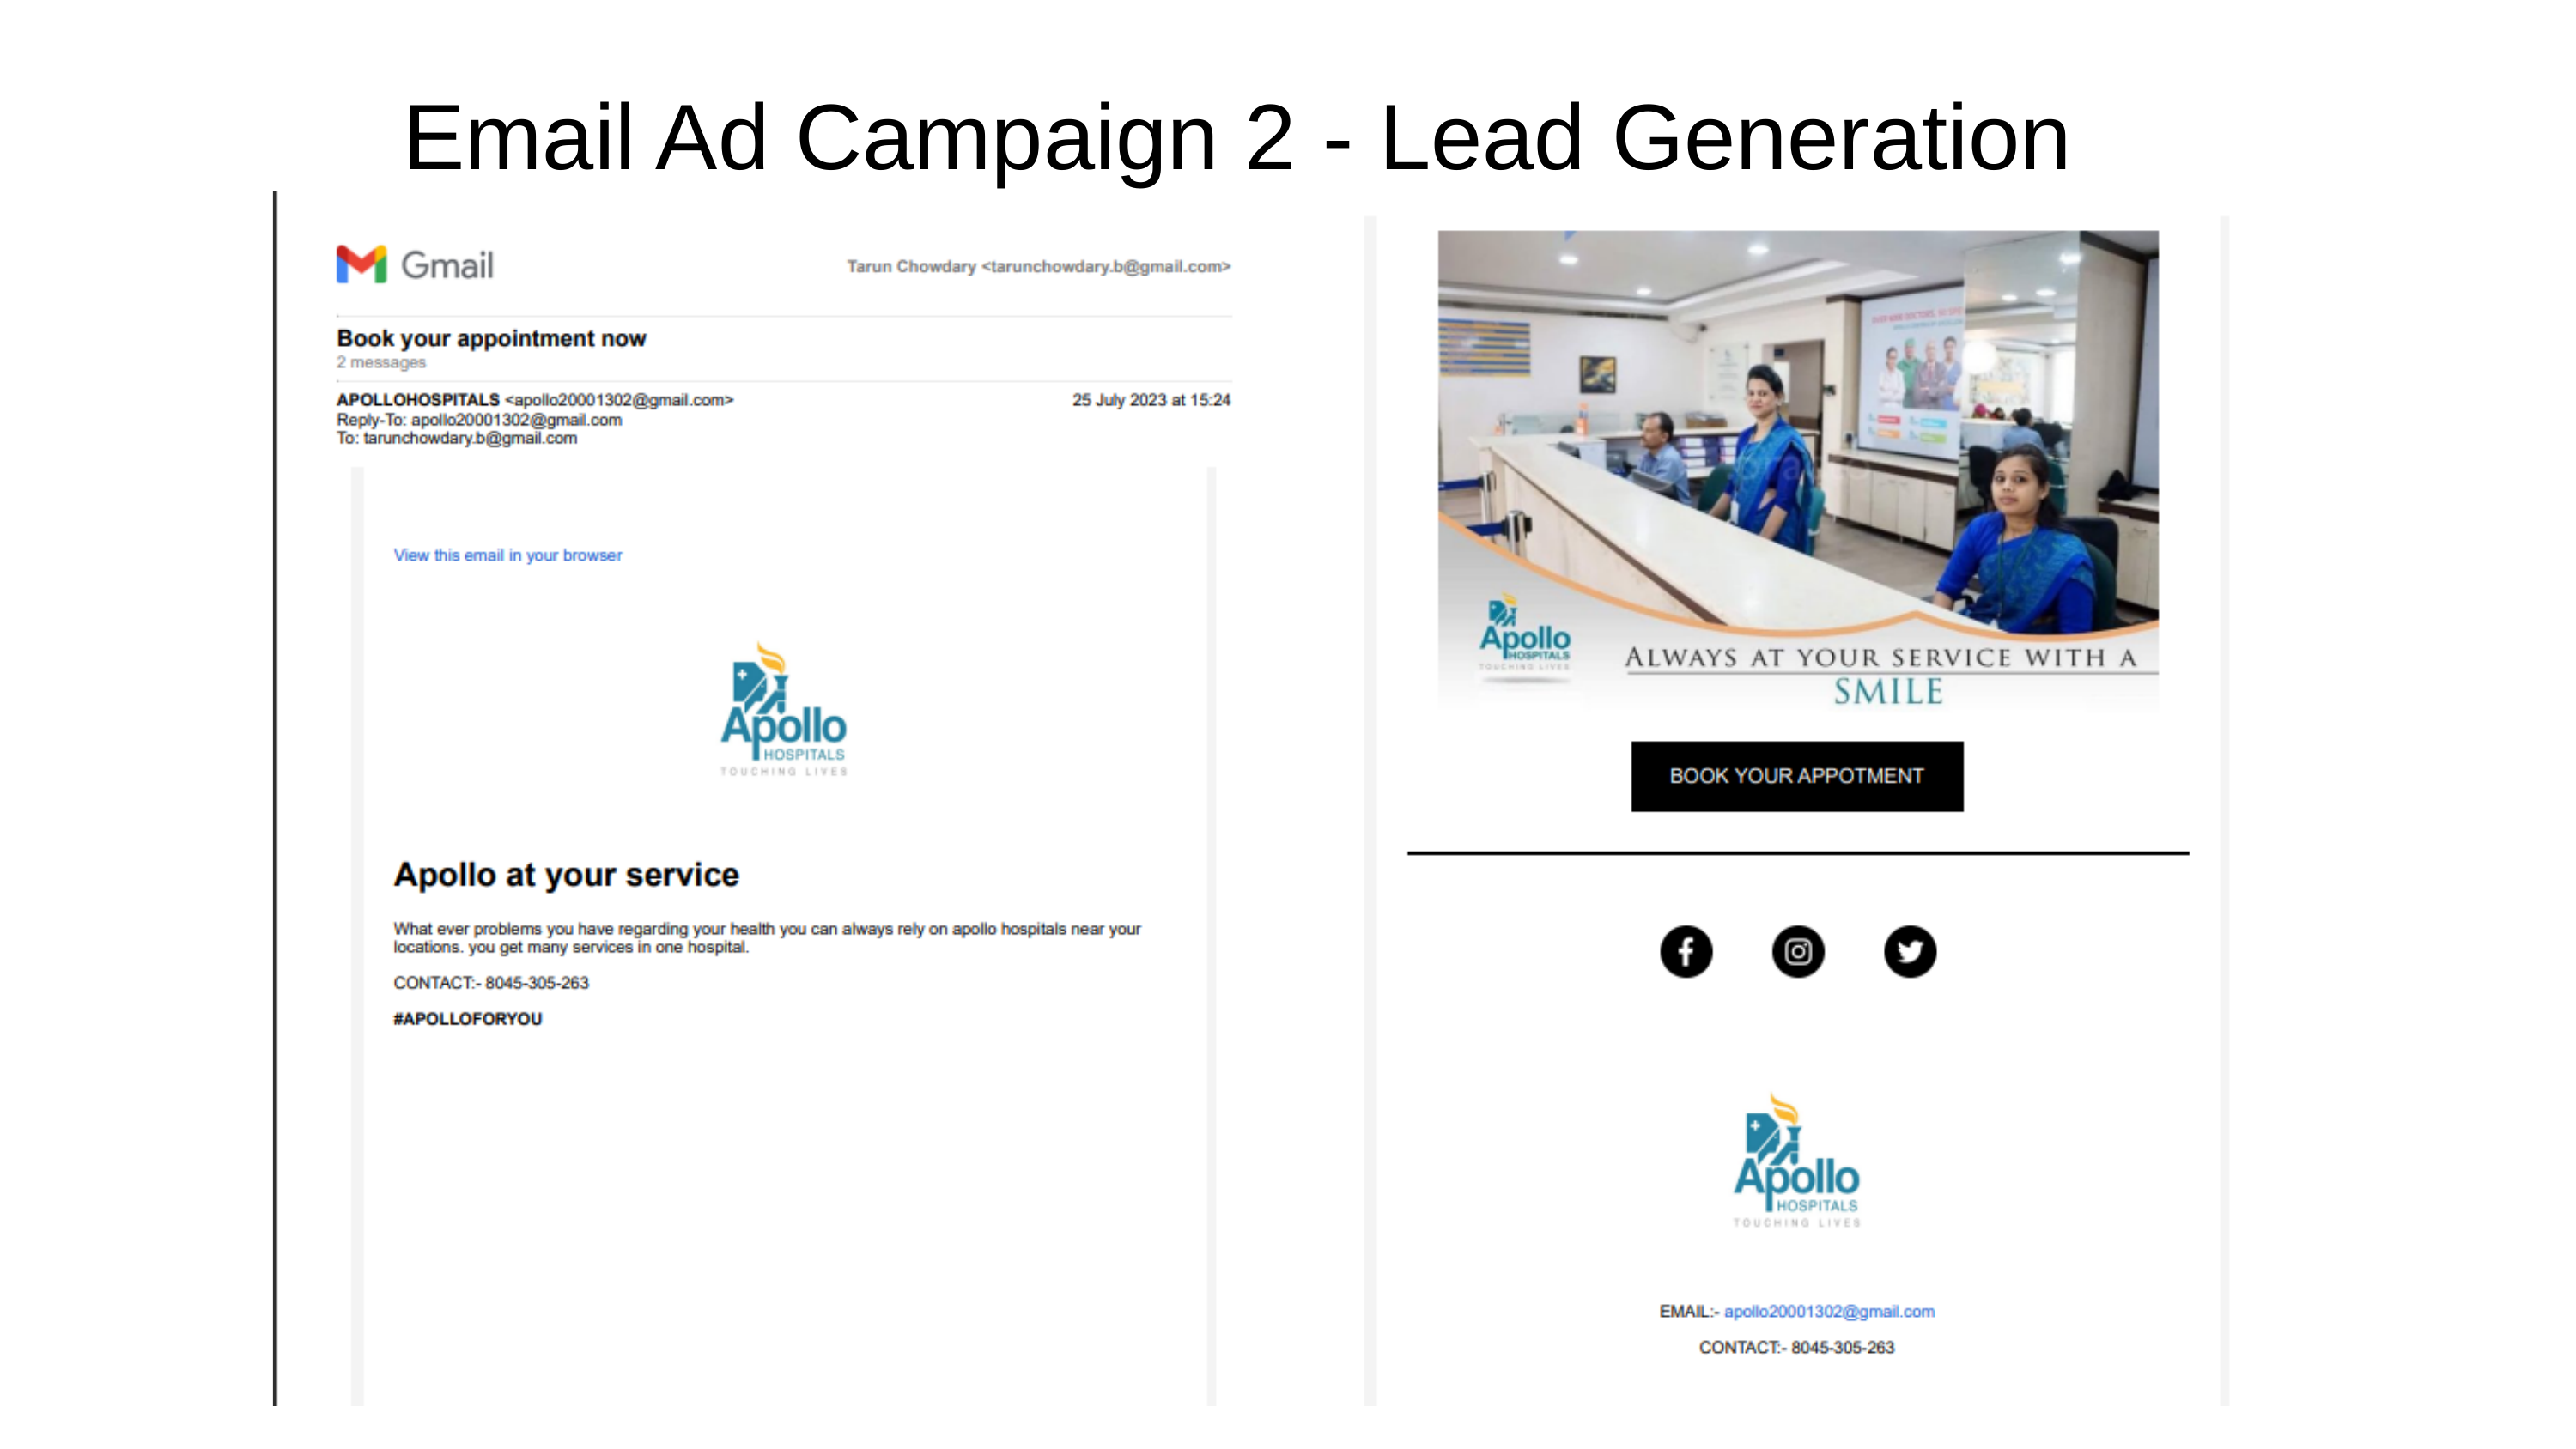

Email Ad Campaign 2 - Lead Generation